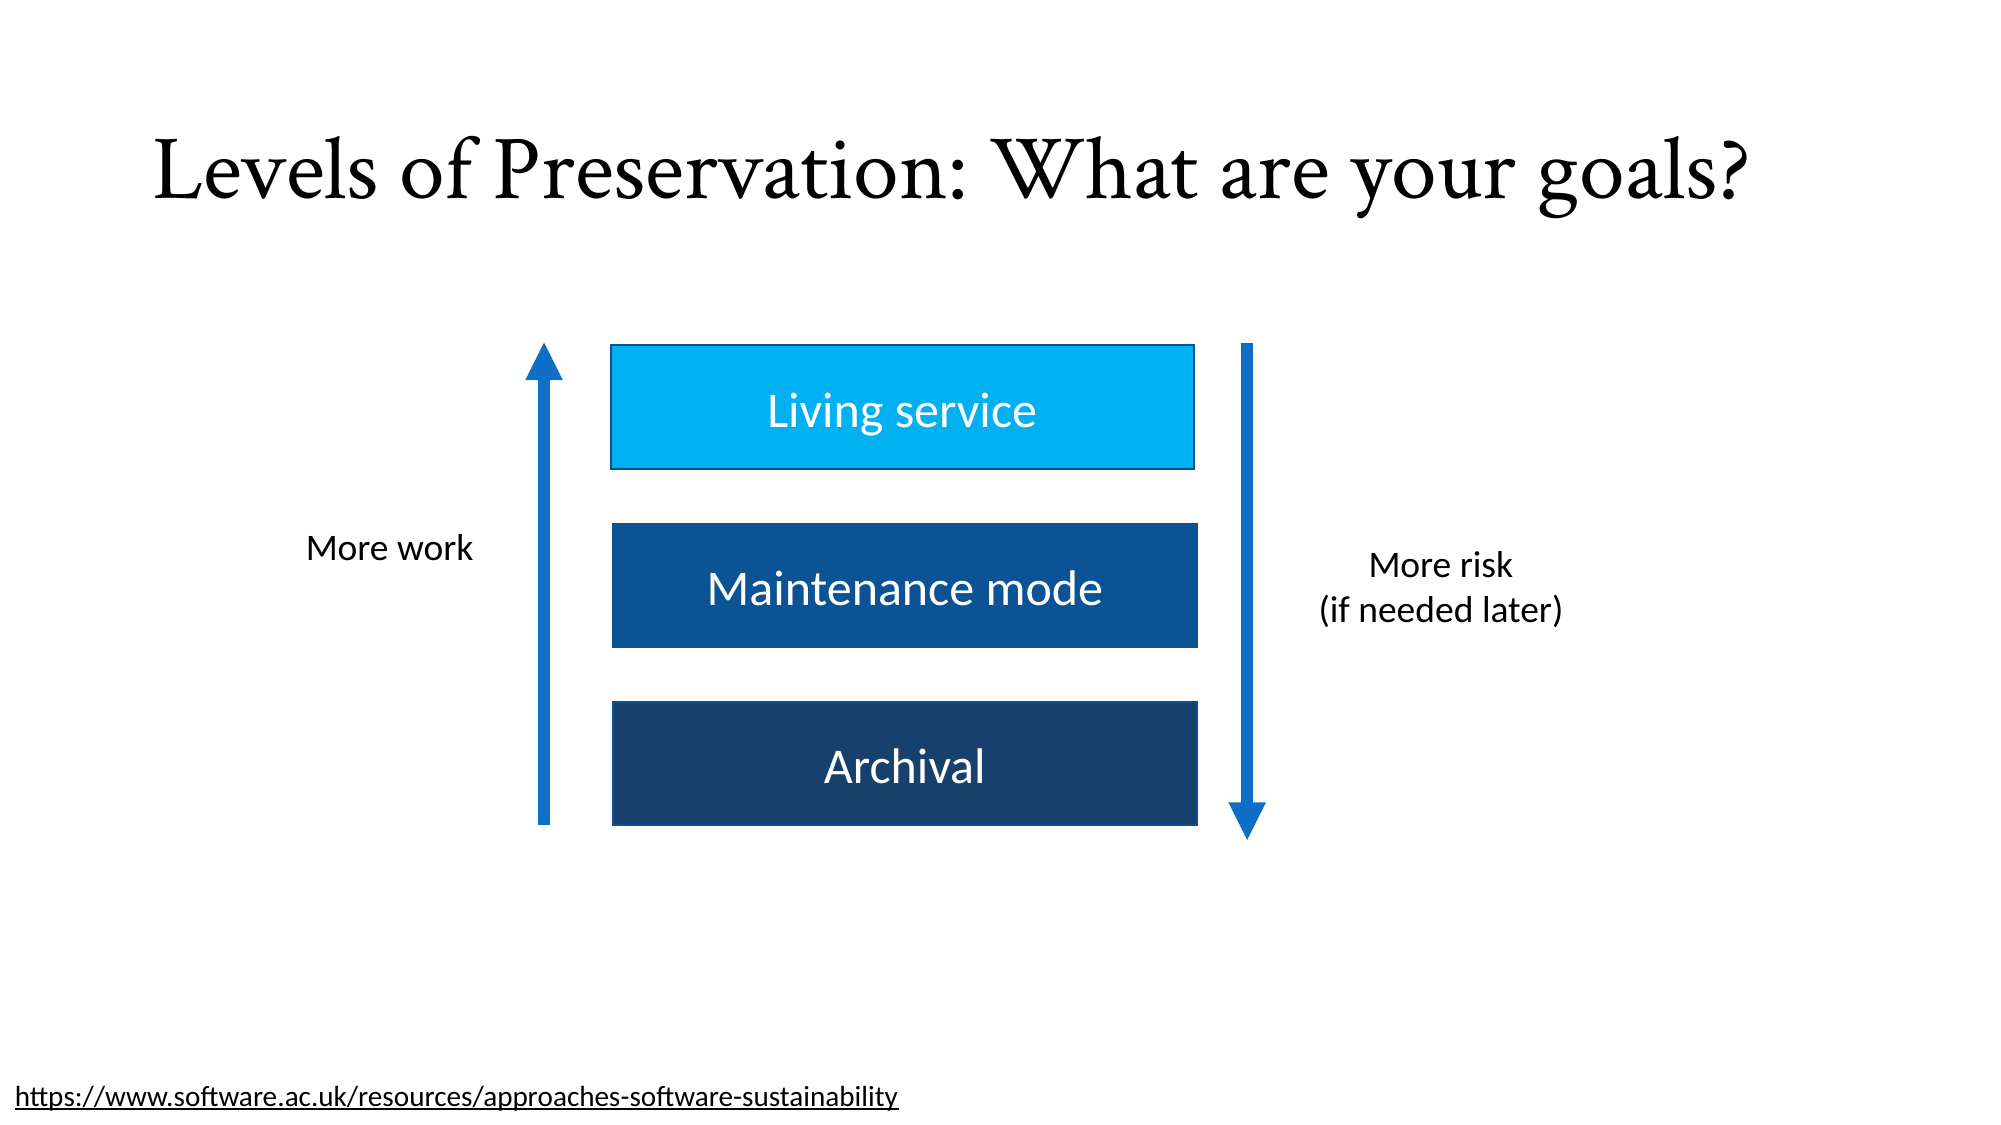

# Levels of Preservation: What are your goals?
Living service
More work
Maintenance mode
More risk
(if needed later)
Archival
https://www.software.ac.uk/resources/approaches-software-sustainability